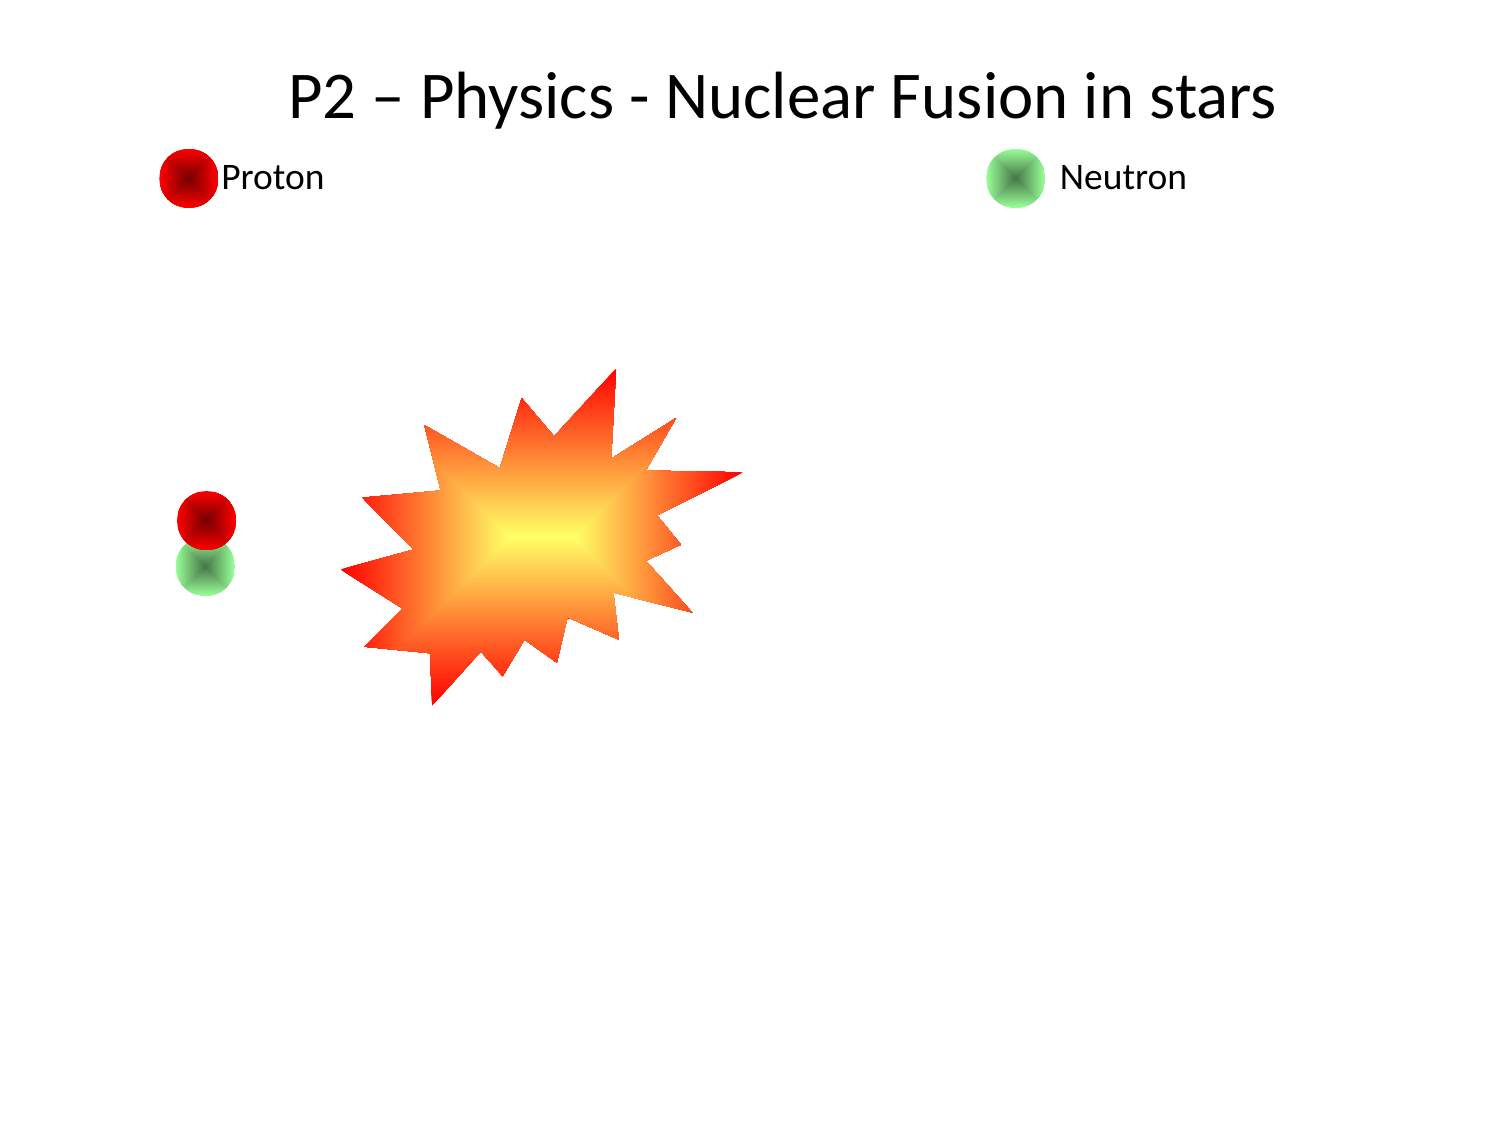

# P2 – Physics - Nuclear Fusion in stars
Proton
Neutron